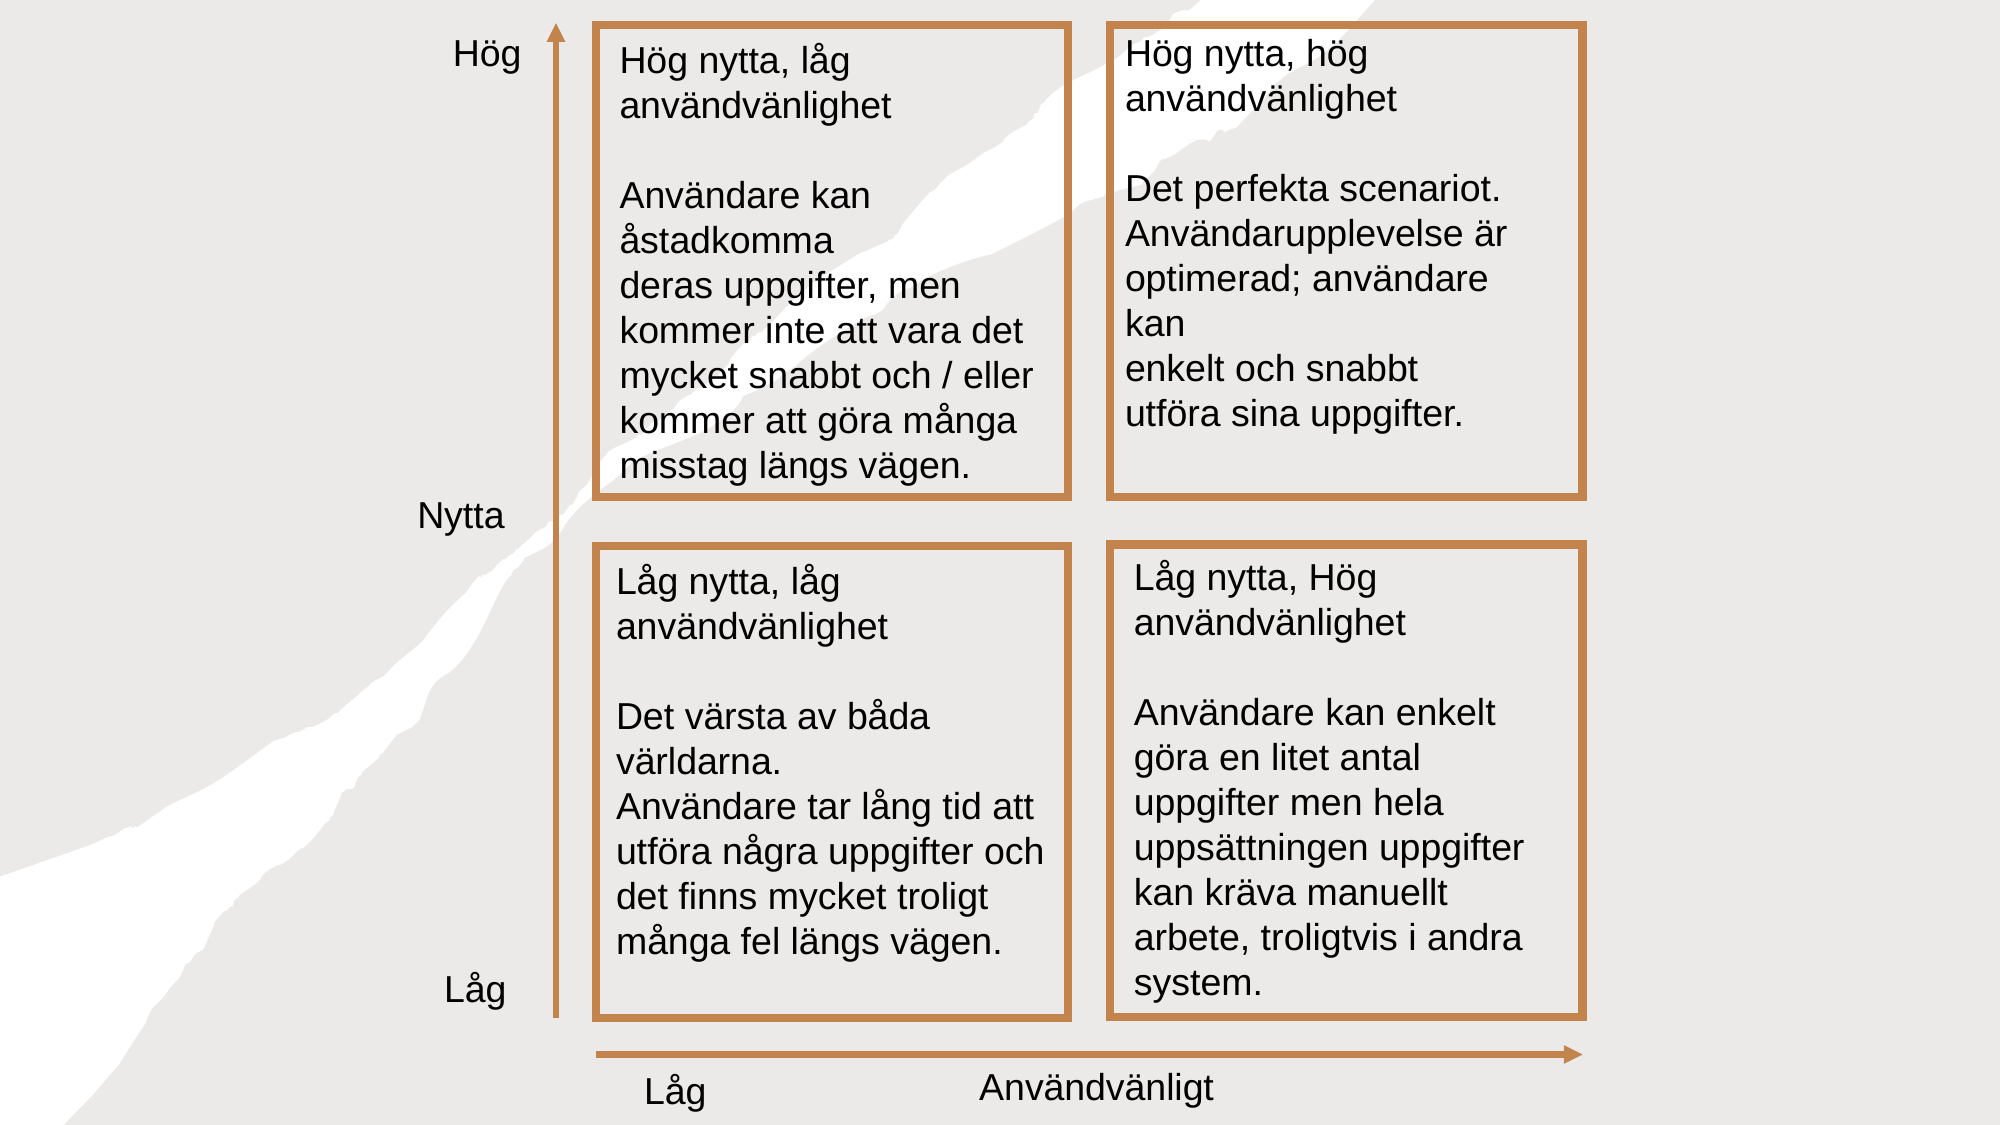

Hög
Hög nytta, hög användvänlighet

Det perfekta scenariot.
Användarupplevelse är
optimerad; användare kan
enkelt och snabbt
utföra sina uppgifter.

Hög nytta, låg
användvänlighet

Användare kan åstadkomma
deras uppgifter, men kommer inte att vara det
mycket snabbt och / eller kommer att göra många misstag längs vägen.
Nytta

Låg nytta, Hög användvänlighet

Användare kan enkelt göra en litet antal uppgifter men hela uppsättningen uppgifter kan kräva manuellt arbete, troligtvis i andra system.
Låg nytta, låg
användvänlighet

Det värsta av båda världarna.
Användare tar lång tid att
utföra några uppgifter och det finns mycket troligt många fel längs vägen.
Låg
Användvänligt
Låg